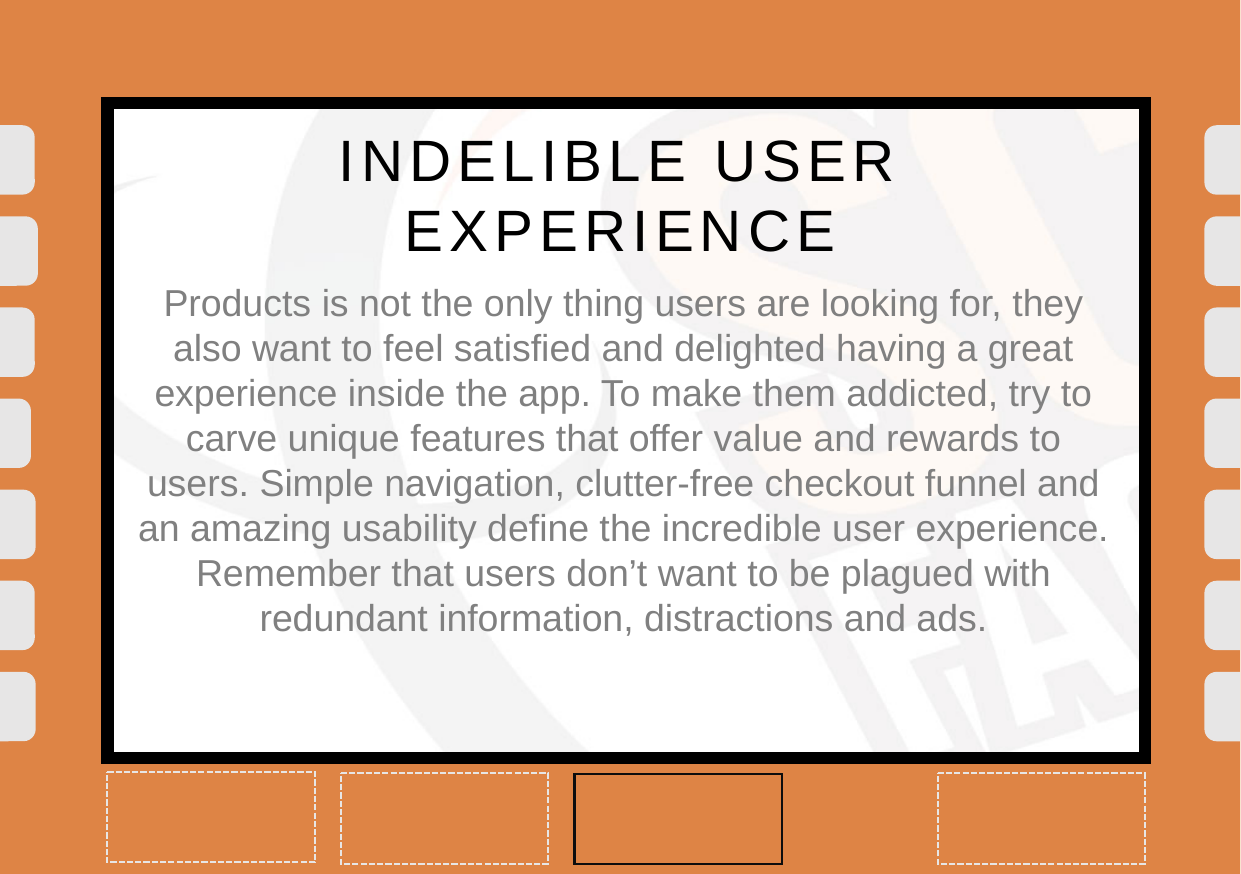

Reveals the value that the product delivers to customers, today

INDELIBLE USER EXPERIENCE

Products is not the only thing users are looking for, they also want to feel satisfied and delighted having a great experience inside the app. To make them addicted, try to carve unique features that offer value and rewards to users. Simple navigation, clutter-free checkout funnel and an amazing usability define the incredible user experience. Remember that users don’t want to be plagued with redundant information, distractions and ads.